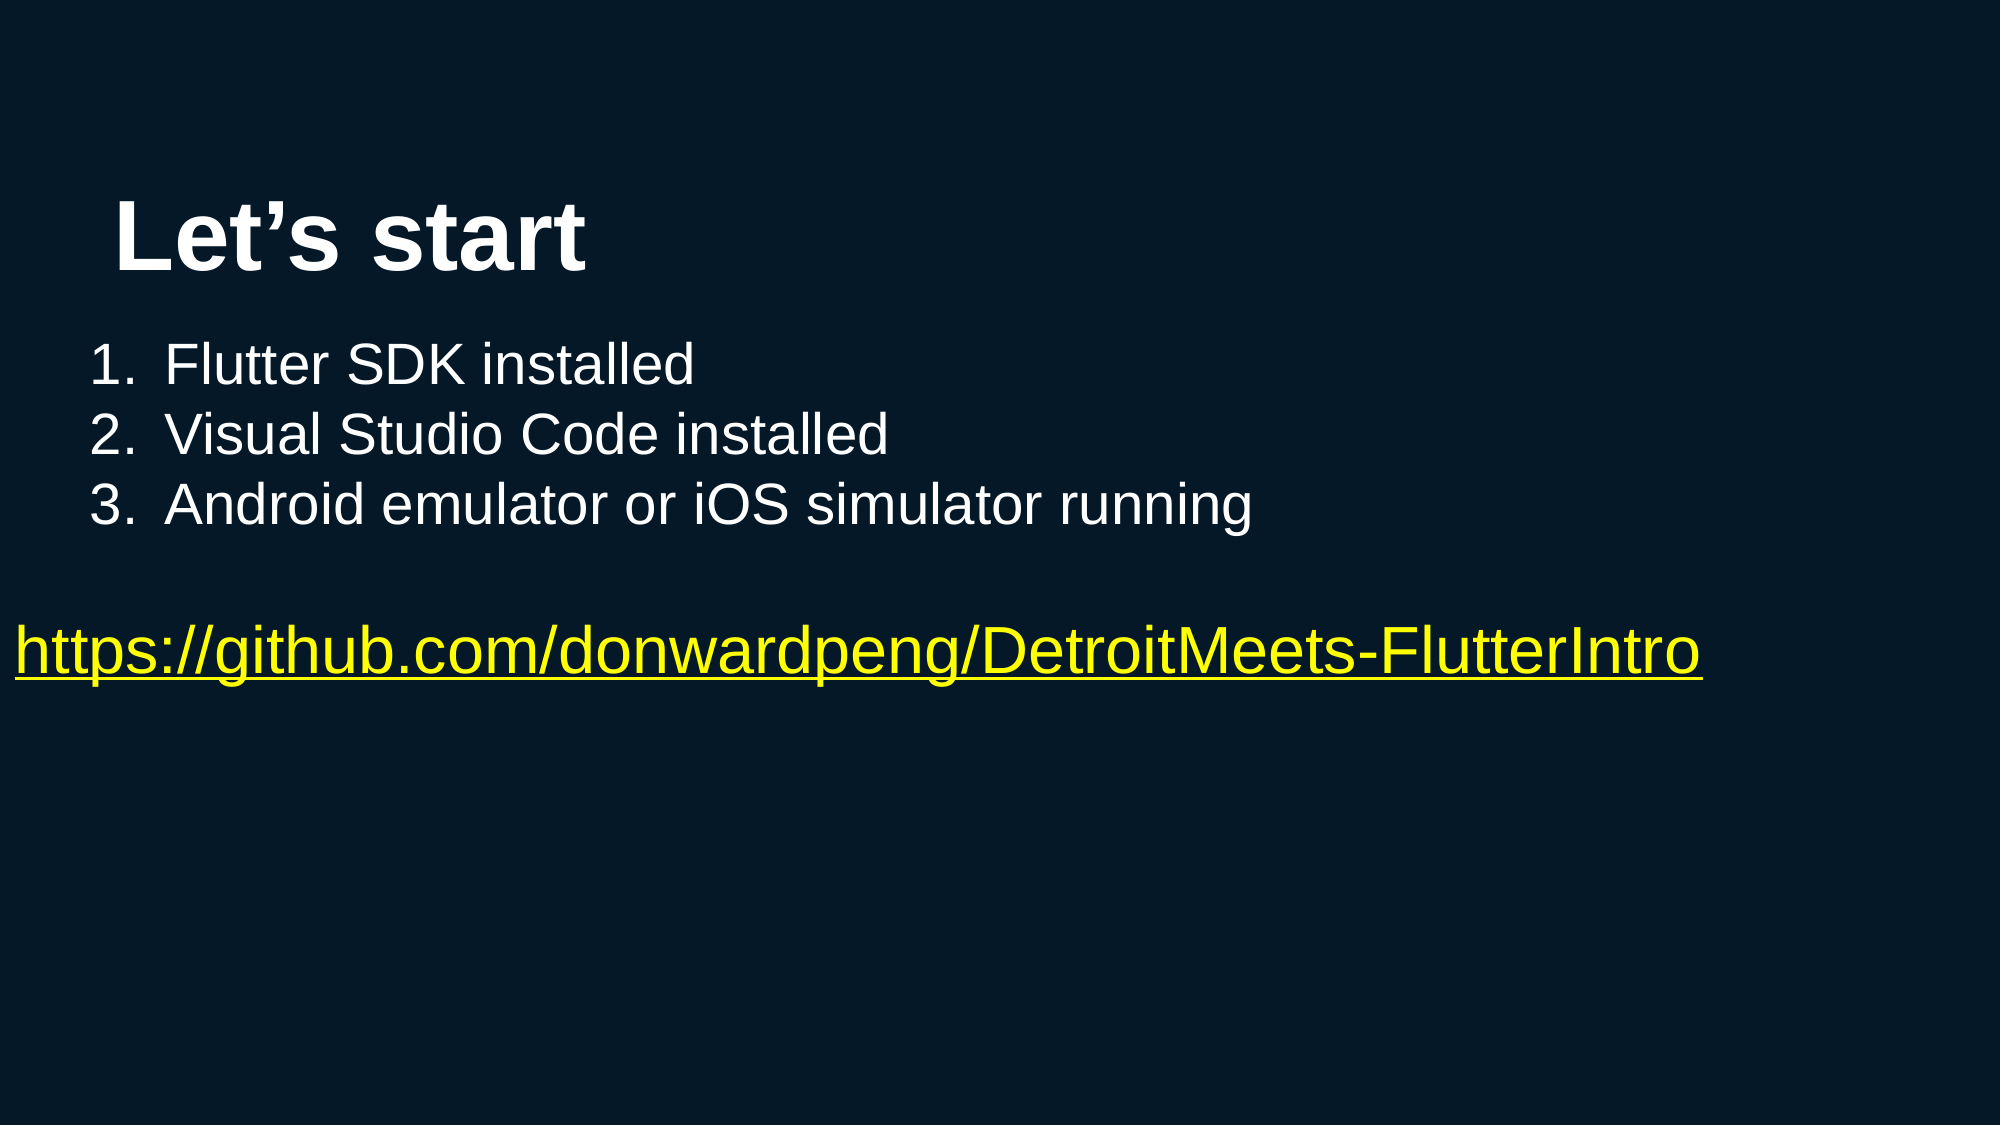

Let’s start
Flutter SDK installed
Visual Studio Code installed
Android emulator or iOS simulator running

https://github.com/donwardpeng/DetroitMeets-FlutterIntro